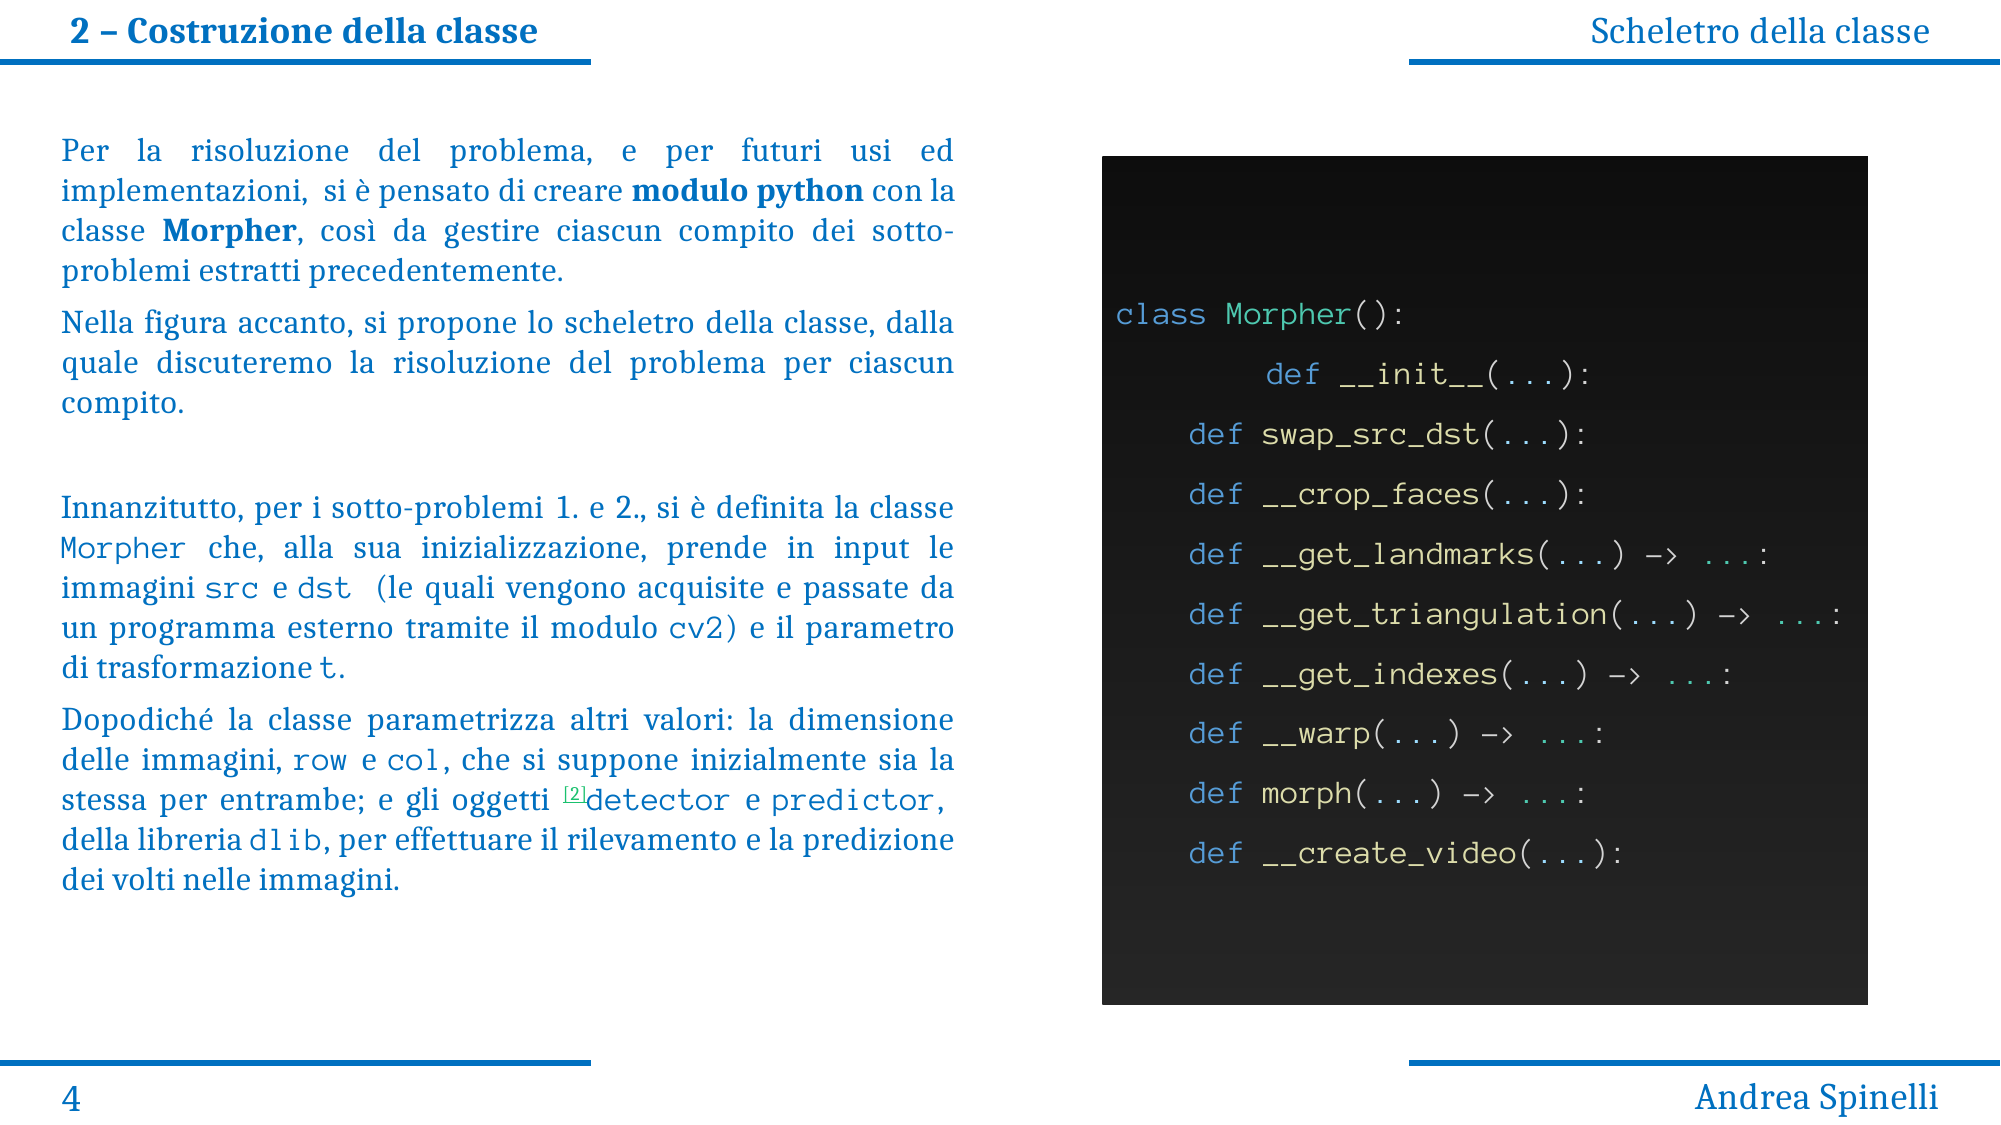

2 – Costruzione della classe
Scheletro della classe
Per la risoluzione del problema, e per futuri usi ed implementazioni,  si è pensato di creare modulo python con la classe Morpher, così da gestire ciascun compito dei sotto-problemi estratti precedentemente.
Nella figura accanto, si propone lo scheletro della classe, dalla quale discuteremo la risoluzione del problema per ciascun compito.

Innanzitutto, per i sotto-problemi 1. e 2., si è definita la classe Morpher che, alla sua inizializzazione, prende in input le immagini src e dst (le quali vengono acquisite e passate da un programma esterno tramite il modulo cv2) e il parametro di trasformazione t.
Dopodiché la classe parametrizza altri valori: la dimensione delle immagini, row e col, che si suppone inizialmente sia la stessa per entrambe; e gli oggetti [2]detector e predictor,  della libreria dlib, per effettuare il rilevamento e la predizione dei volti nelle immagini.

class Morpher():
	def __init__(...):
    def swap_src_dst(...):
    def __crop_faces(...):
    def __get_landmarks(...) -> ...:
    def __get_triangulation(...) -> ...:
    def __get_indexes(...) -> ...:
    def __warp(...) -> ...:
    def morph(...) -> ...:
    def __create_video(...):

Andrea Spinelli
4